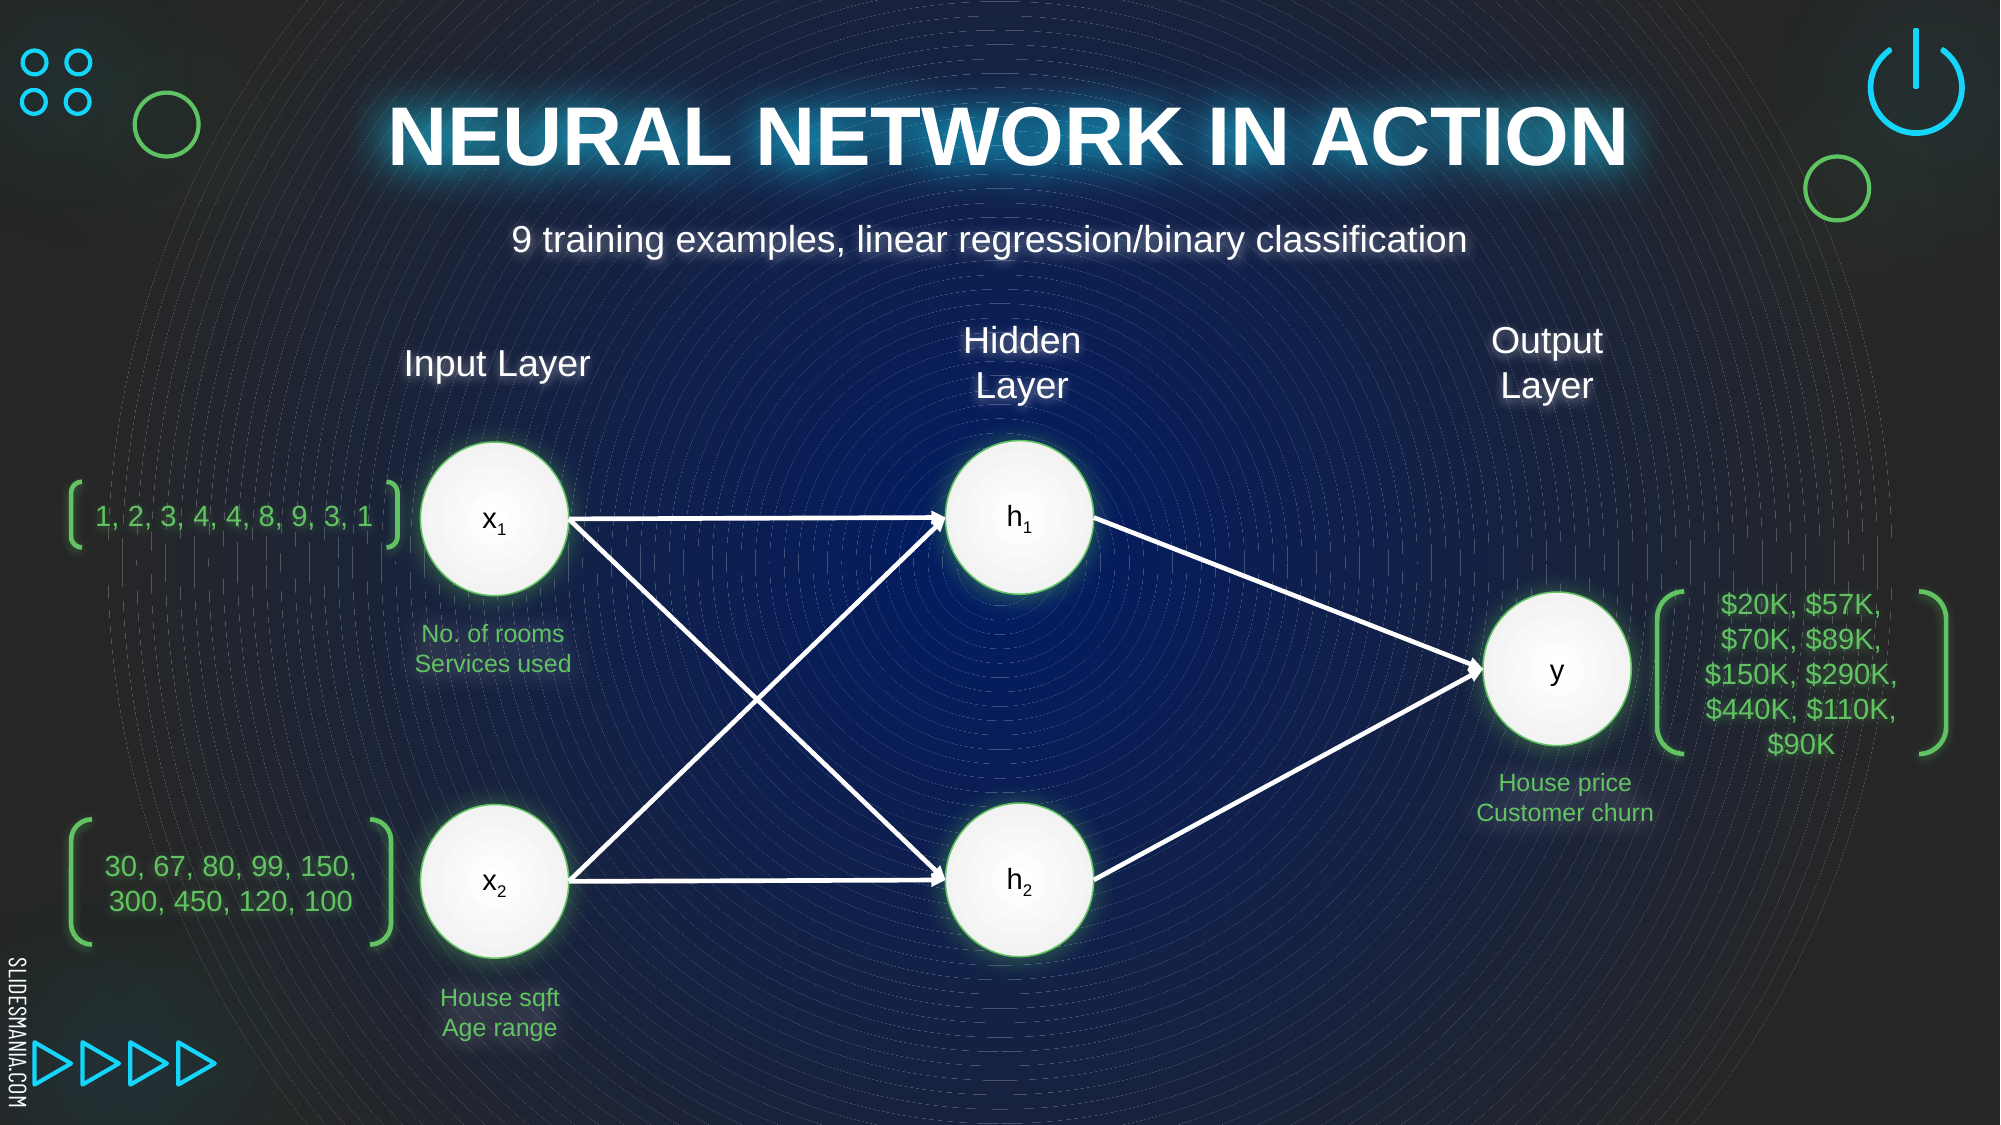

# NEURAL NETWORK IN ACTION

9 training examples, linear regression/binary classification
Input Layer
Hidden Layer
Output Layer
h1
x1
1, 2, 3, 4, 4, 8, 9, 3, 1
$20K, $57K, $70K, $89K, $150K, $290K, $440K, $110K, $90K
y
No. of rooms
Services used
House price
Customer churn
h2
x2
30, 67, 80, 99, 150, 300, 450, 120, 100
House sqft
Age range